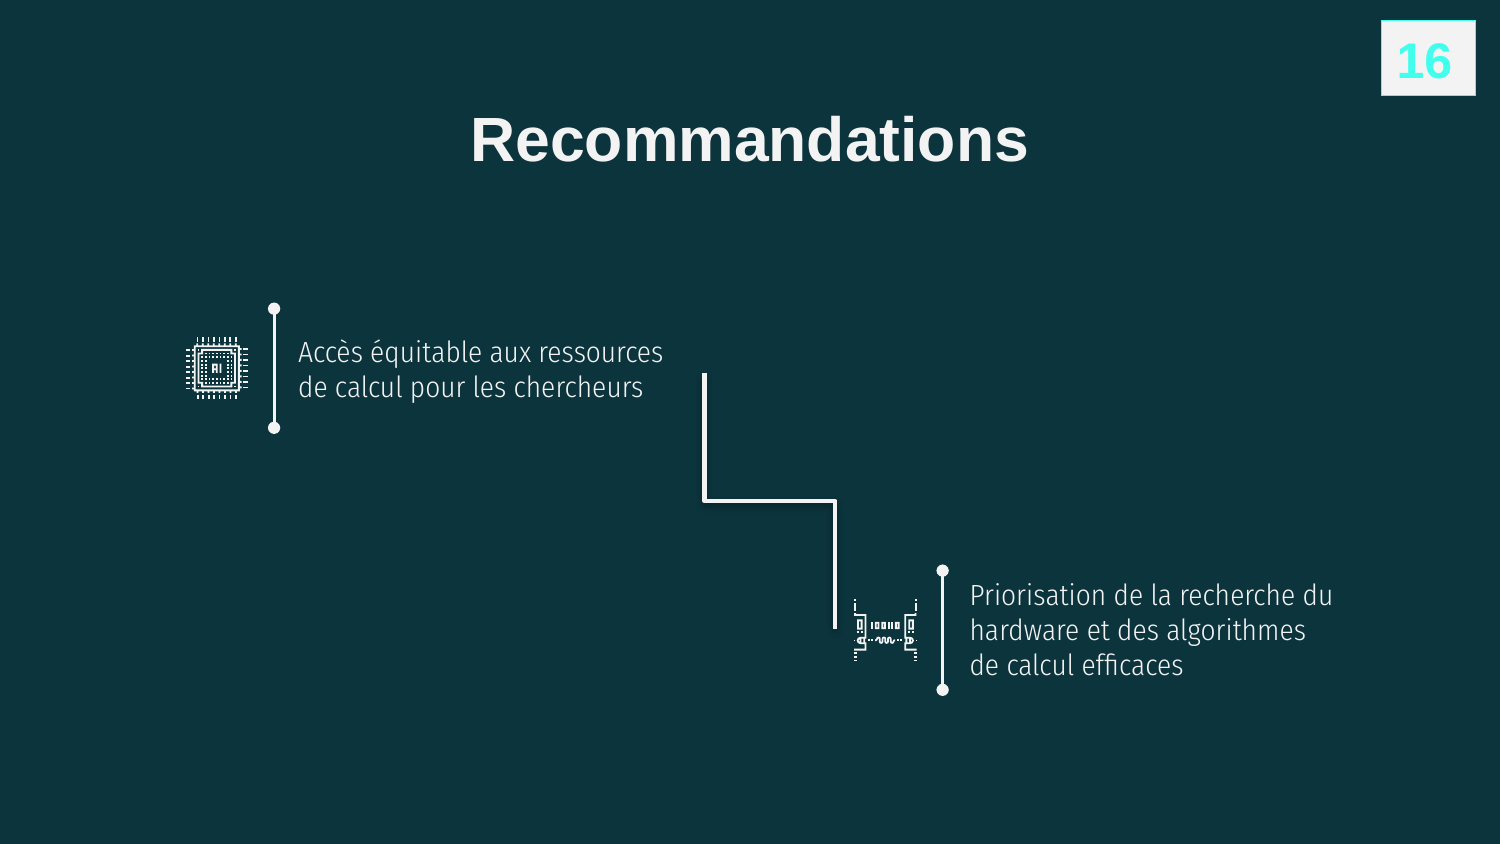

16
# Recommandations
Accès équitable aux ressources de calcul pour les chercheurs

Priorisation de la recherche du hardware et des algorithmes de calcul efficaces